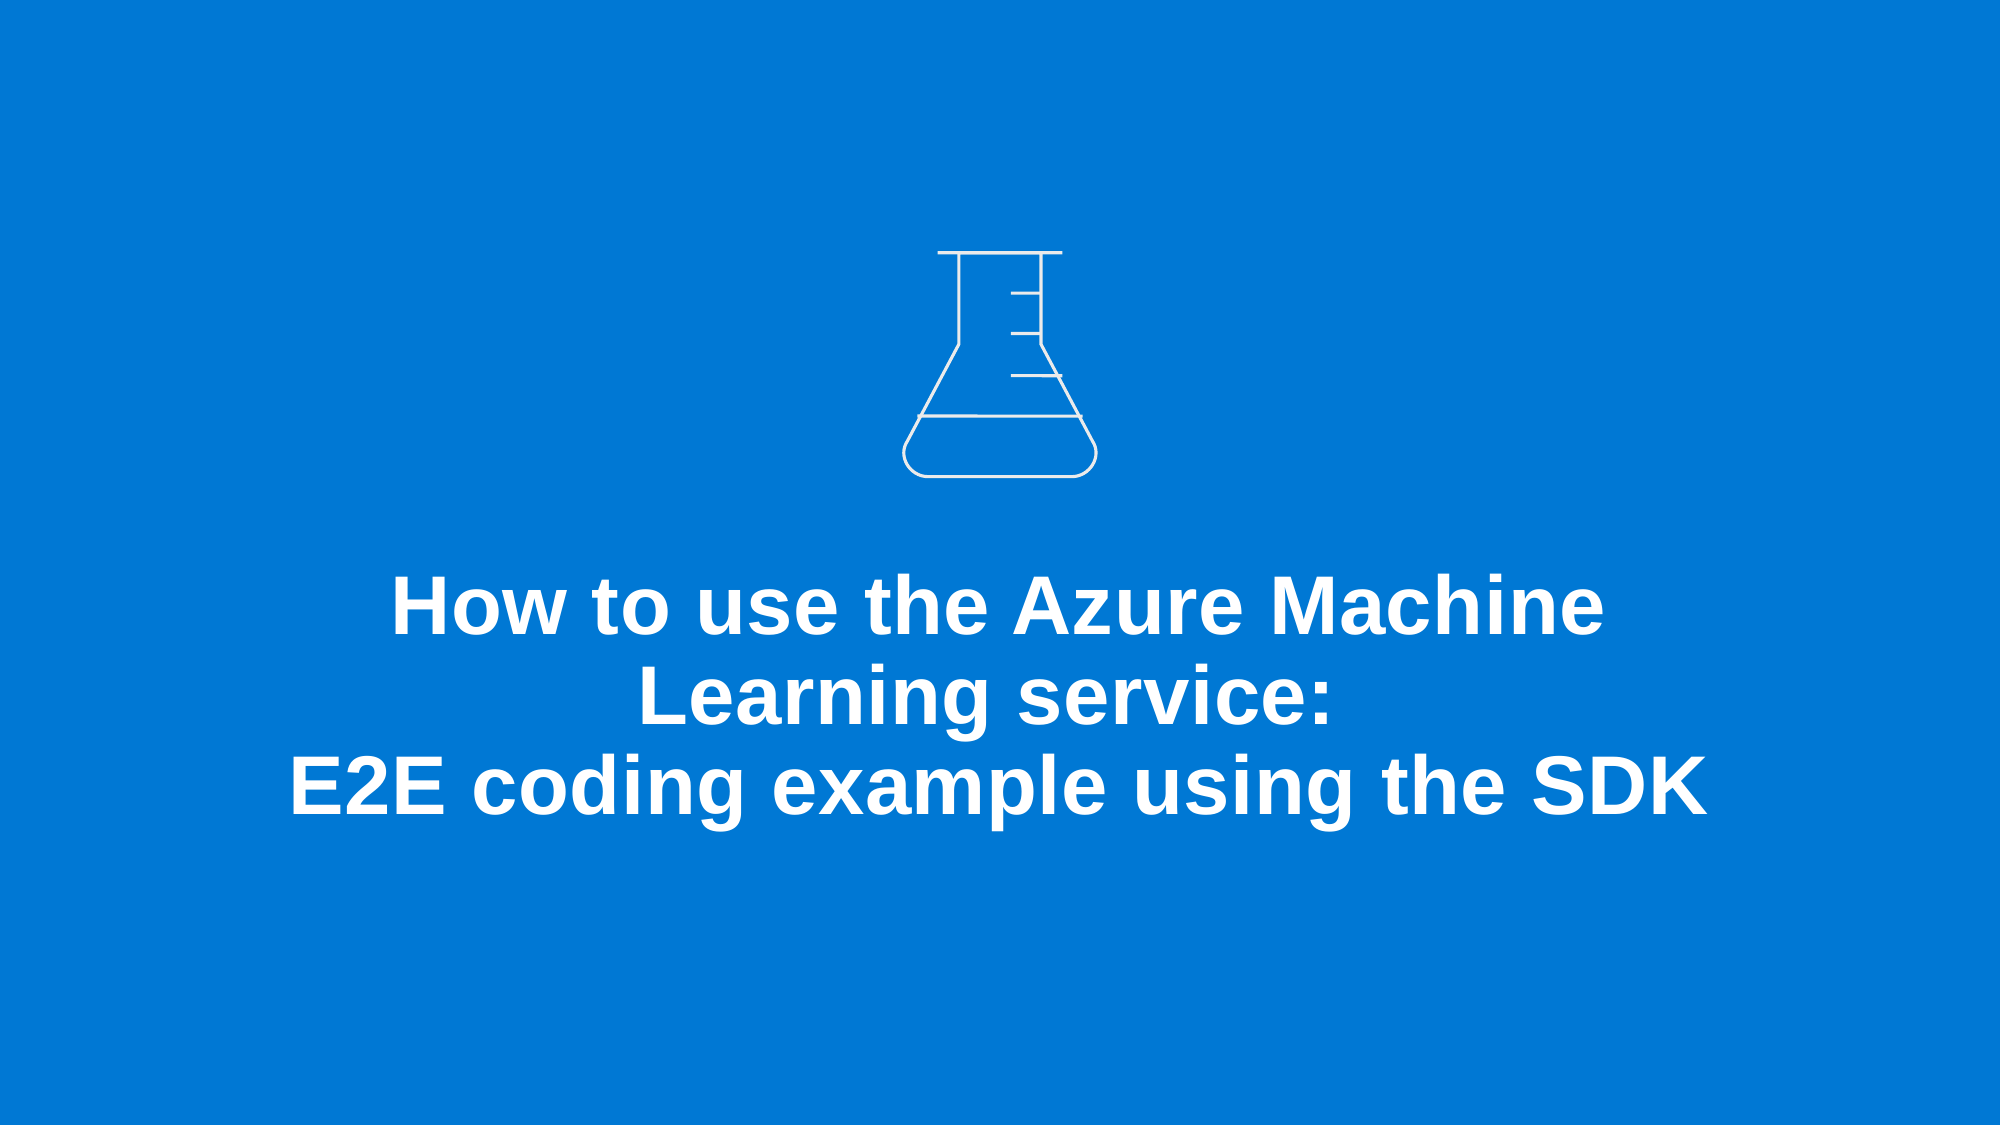

# How to use the Azure Machine Learning service: E2E coding example using the SDK